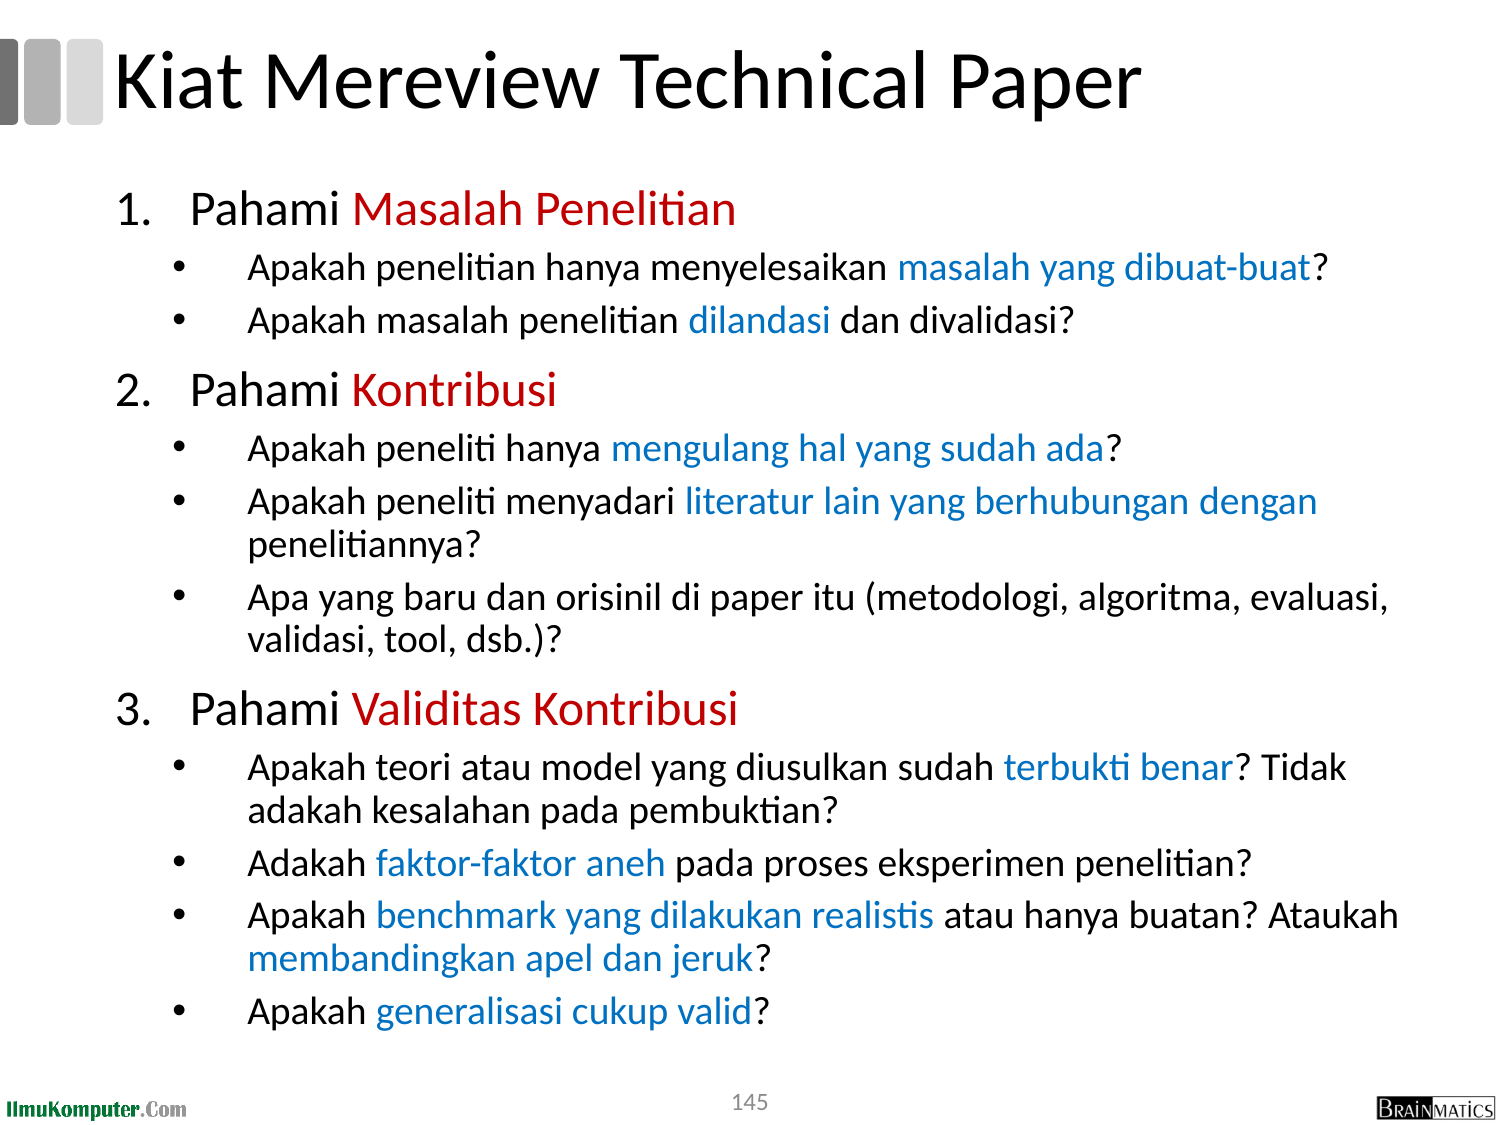

# Kiat Mereview Technical Paper
Pahami Masalah Penelitian
Apakah penelitian hanya menyelesaikan masalah yang dibuat-buat?
Apakah masalah penelitian dilandasi dan divalidasi?
Pahami Kontribusi
Apakah peneliti hanya mengulang hal yang sudah ada?
Apakah peneliti menyadari literatur lain yang berhubungan dengan penelitiannya?
Apa yang baru dan orisinil di paper itu (metodologi, algoritma, evaluasi, validasi, tool, dsb.)?
Pahami Validitas Kontribusi
Apakah teori atau model yang diusulkan sudah terbukti benar? Tidak adakah kesalahan pada pembuktian?
Adakah faktor-faktor aneh pada proses eksperimen penelitian?
Apakah benchmark yang dilakukan realistis atau hanya buatan? Ataukah membandingkan apel dan jeruk?
Apakah generalisasi cukup valid?
145